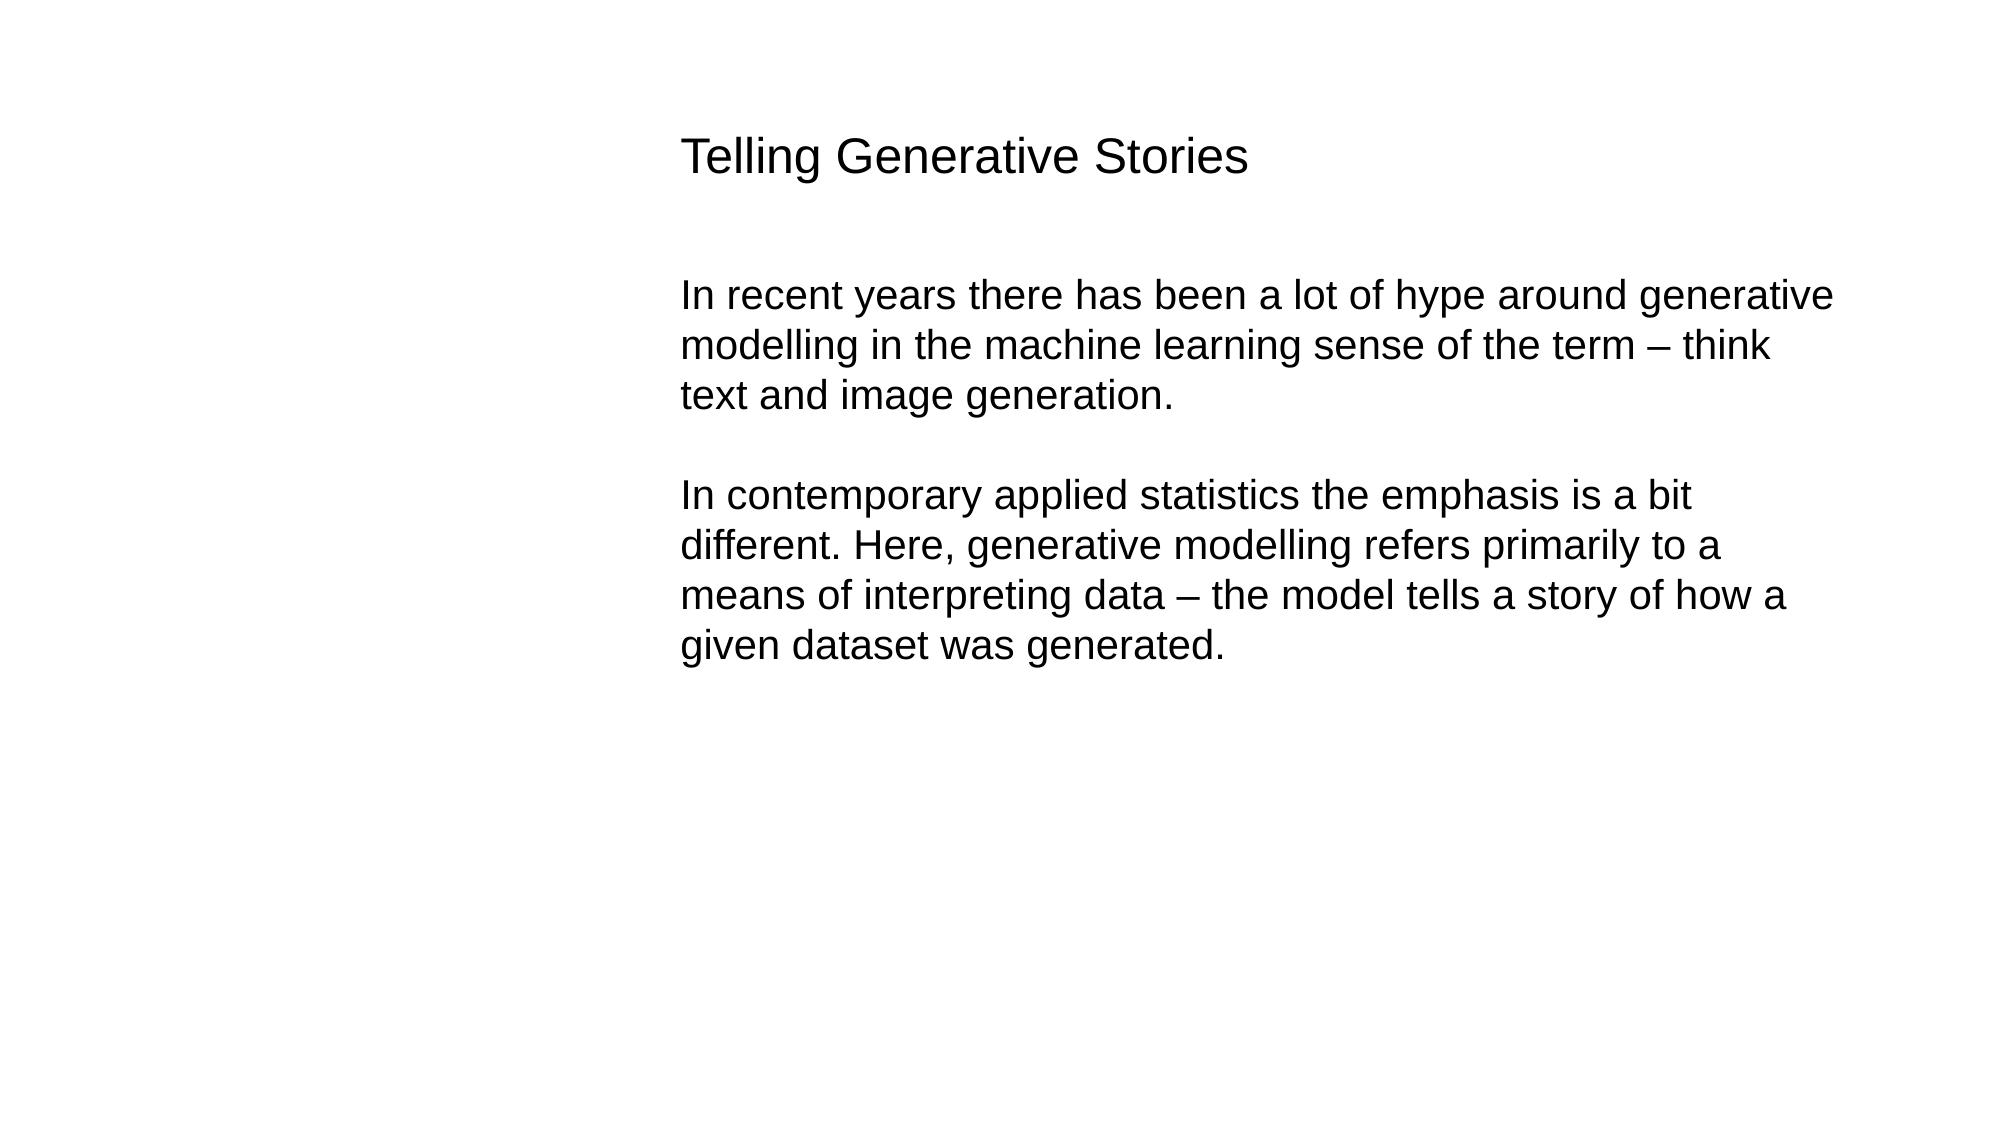

Telling Generative Stories
In recent years there has been a lot of hype around generative modelling in the machine learning sense of the term – think text and image generation.

In contemporary applied statistics the emphasis is a bit different. Here, generative modelling refers primarily to a means of interpreting data – the model tells a story of how a given dataset was generated.